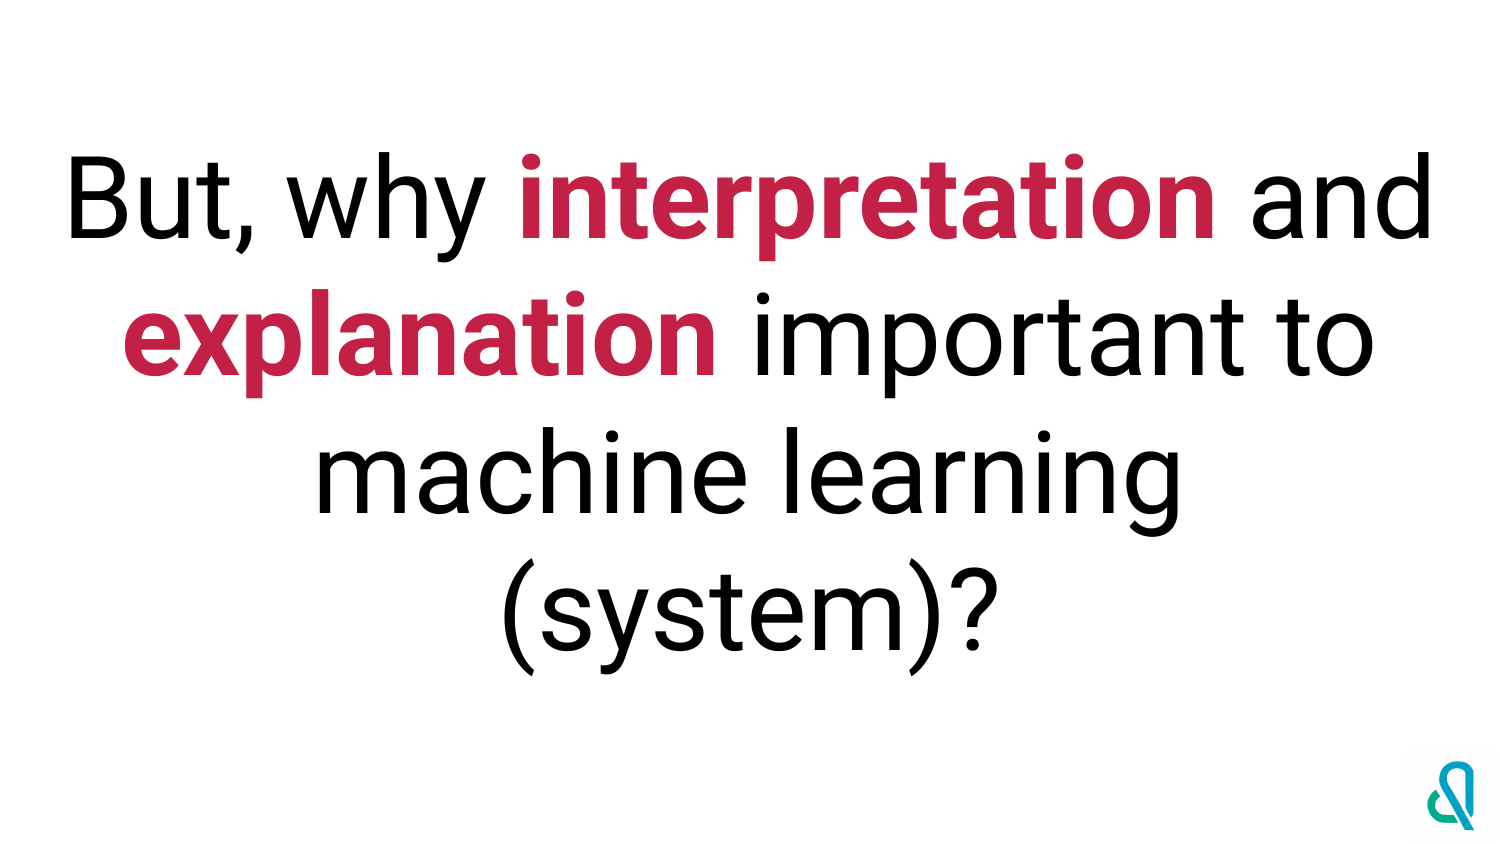

# But, why interpretation and explanation important to machine learning (system)?